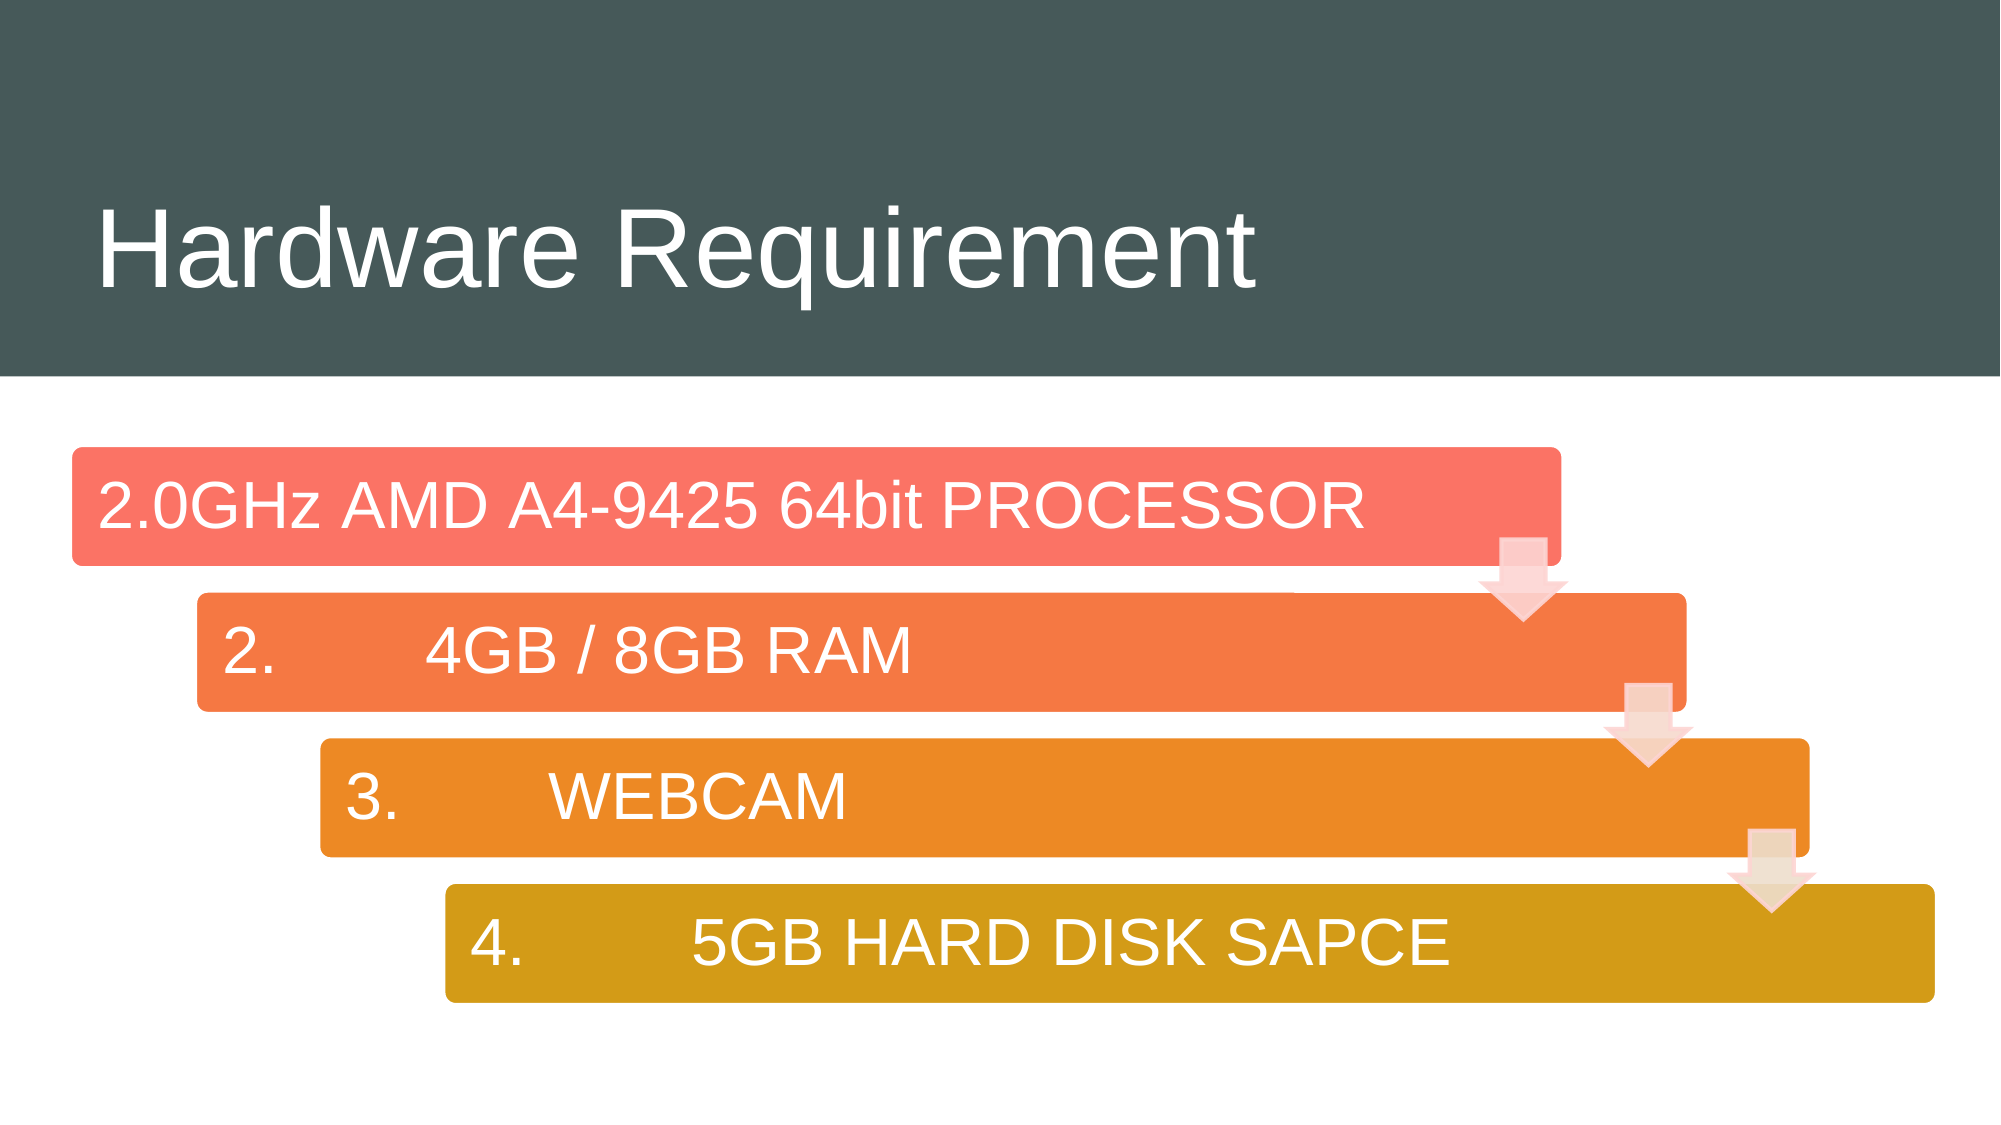

Hardware Requirement
2.0GHz AMD A4-9425 64bit PROCESSOR
2.        4GB / 8GB RAM
3.        WEBCAM
4.         5GB HARD DISK SAPCE